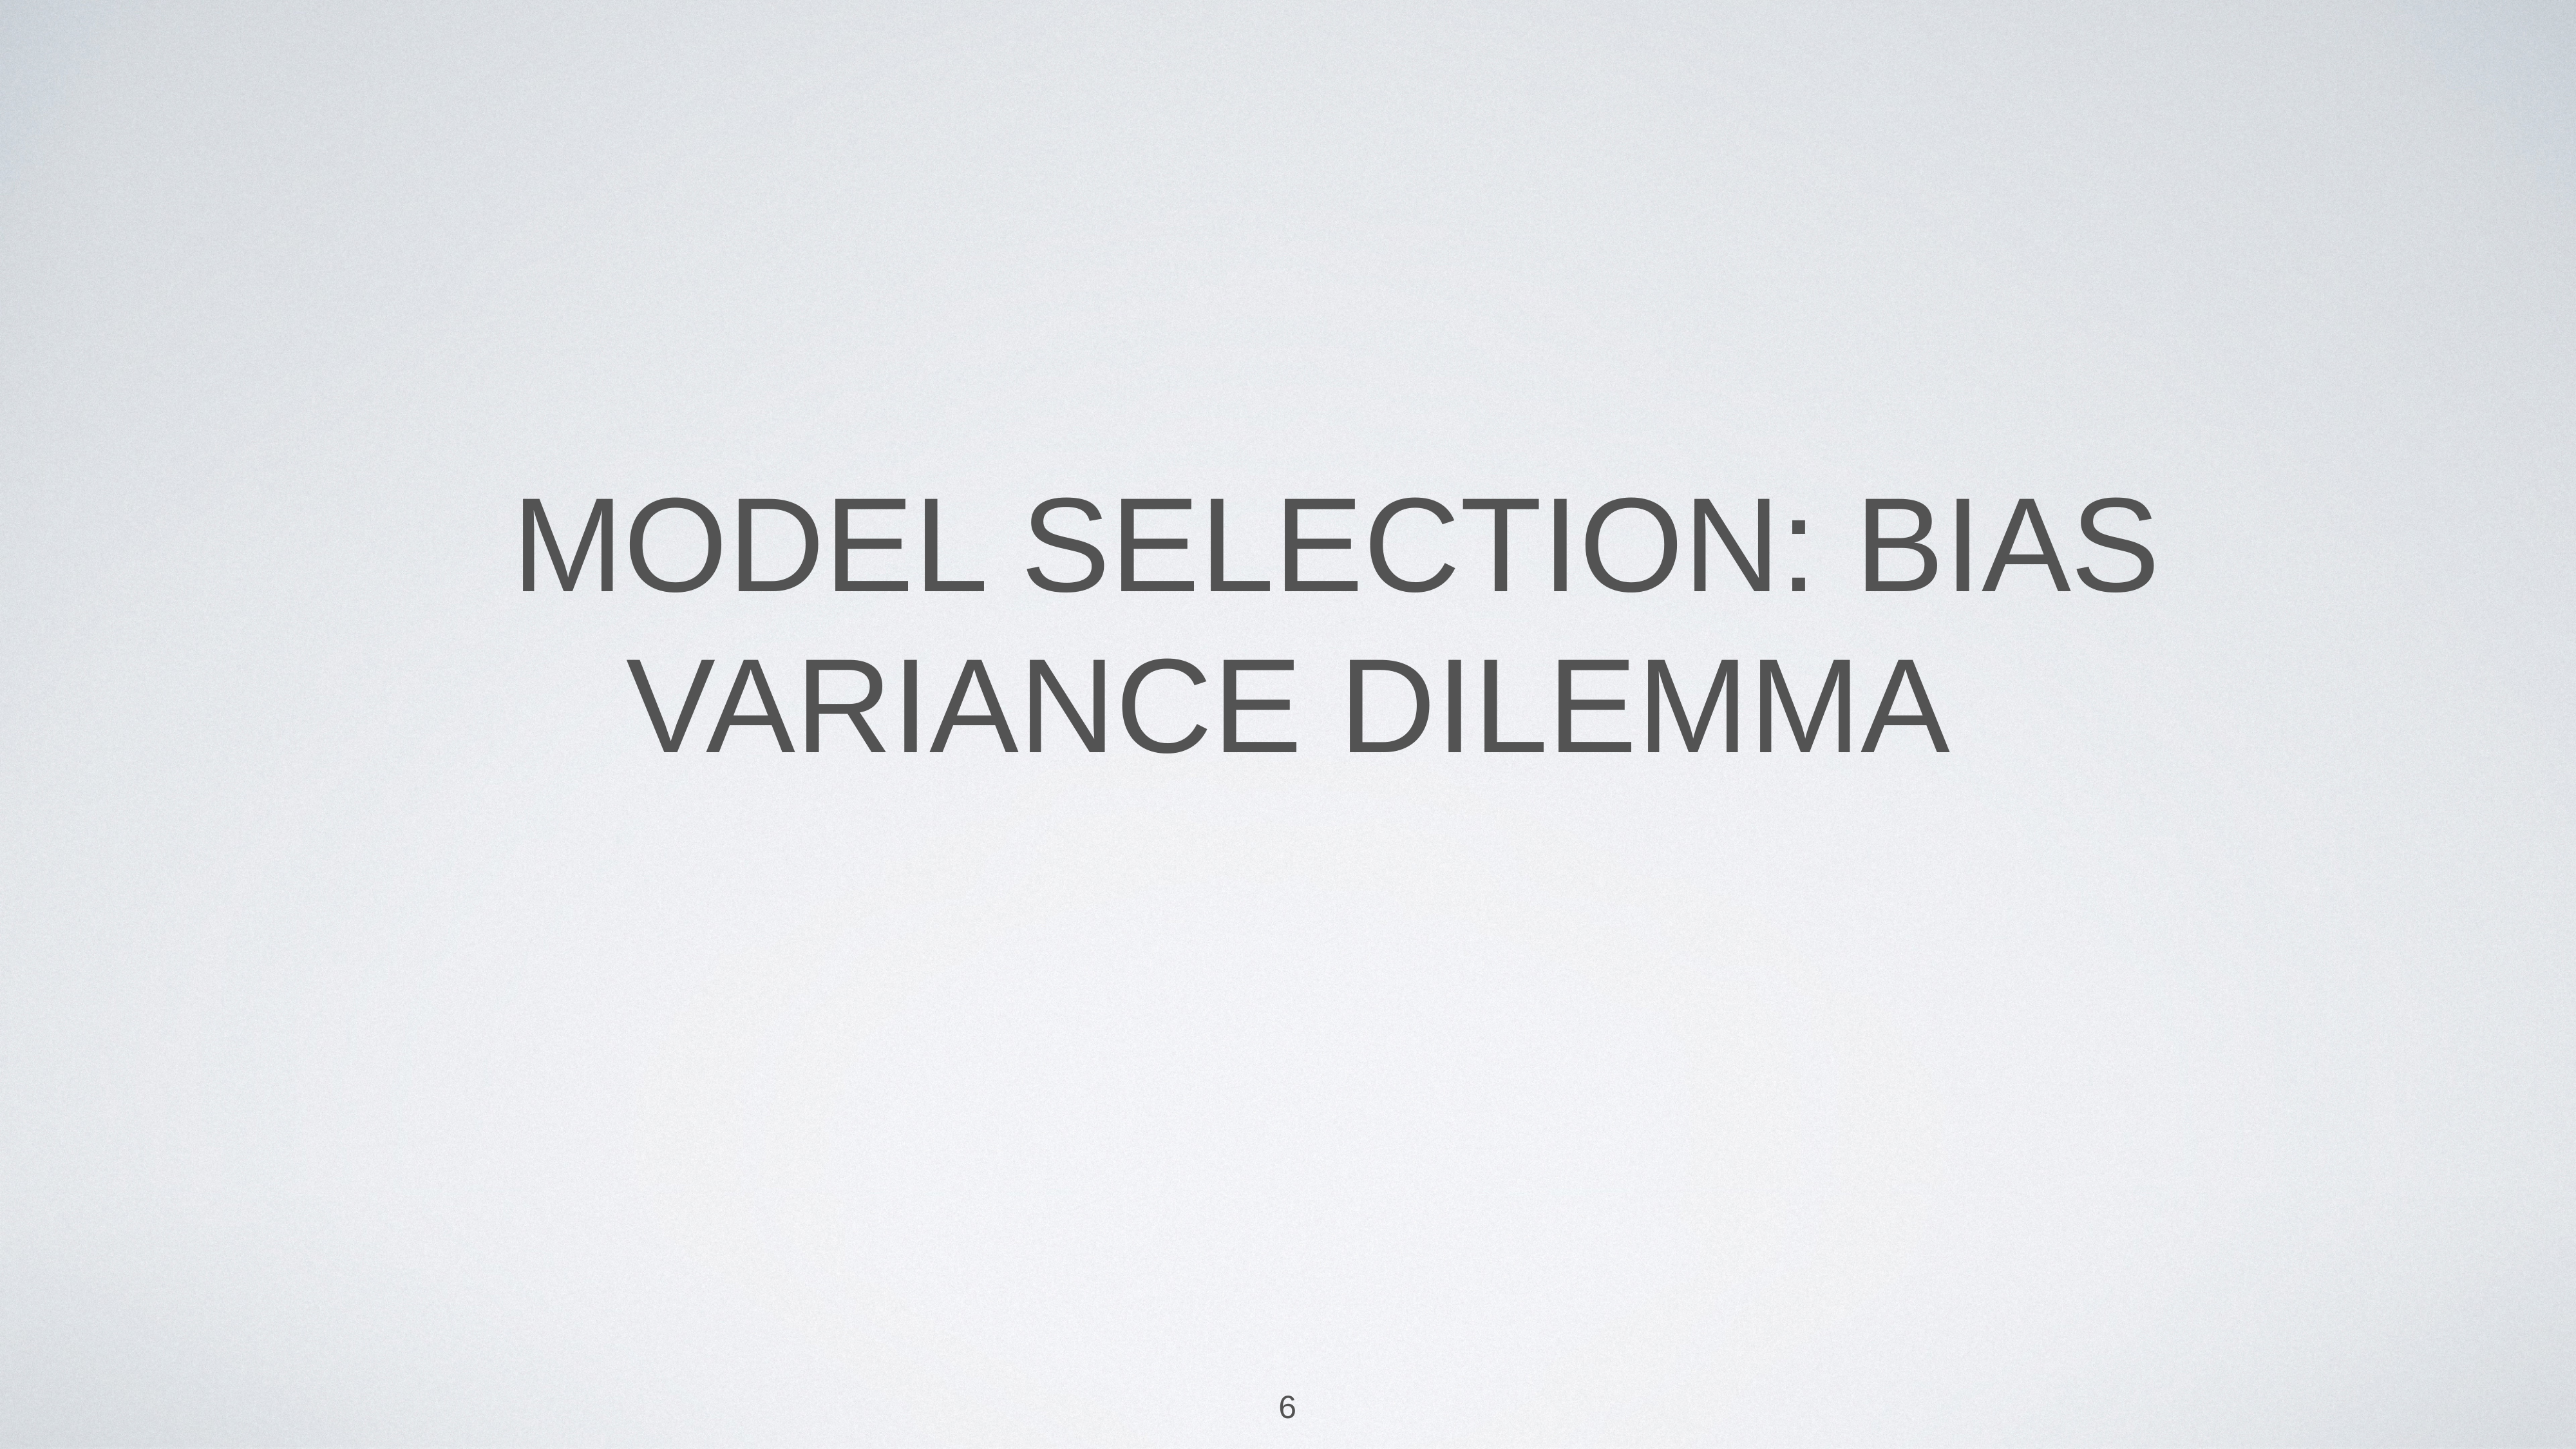

# MODEL SELECTION: BIAS VARIANCE DILEMMA

6